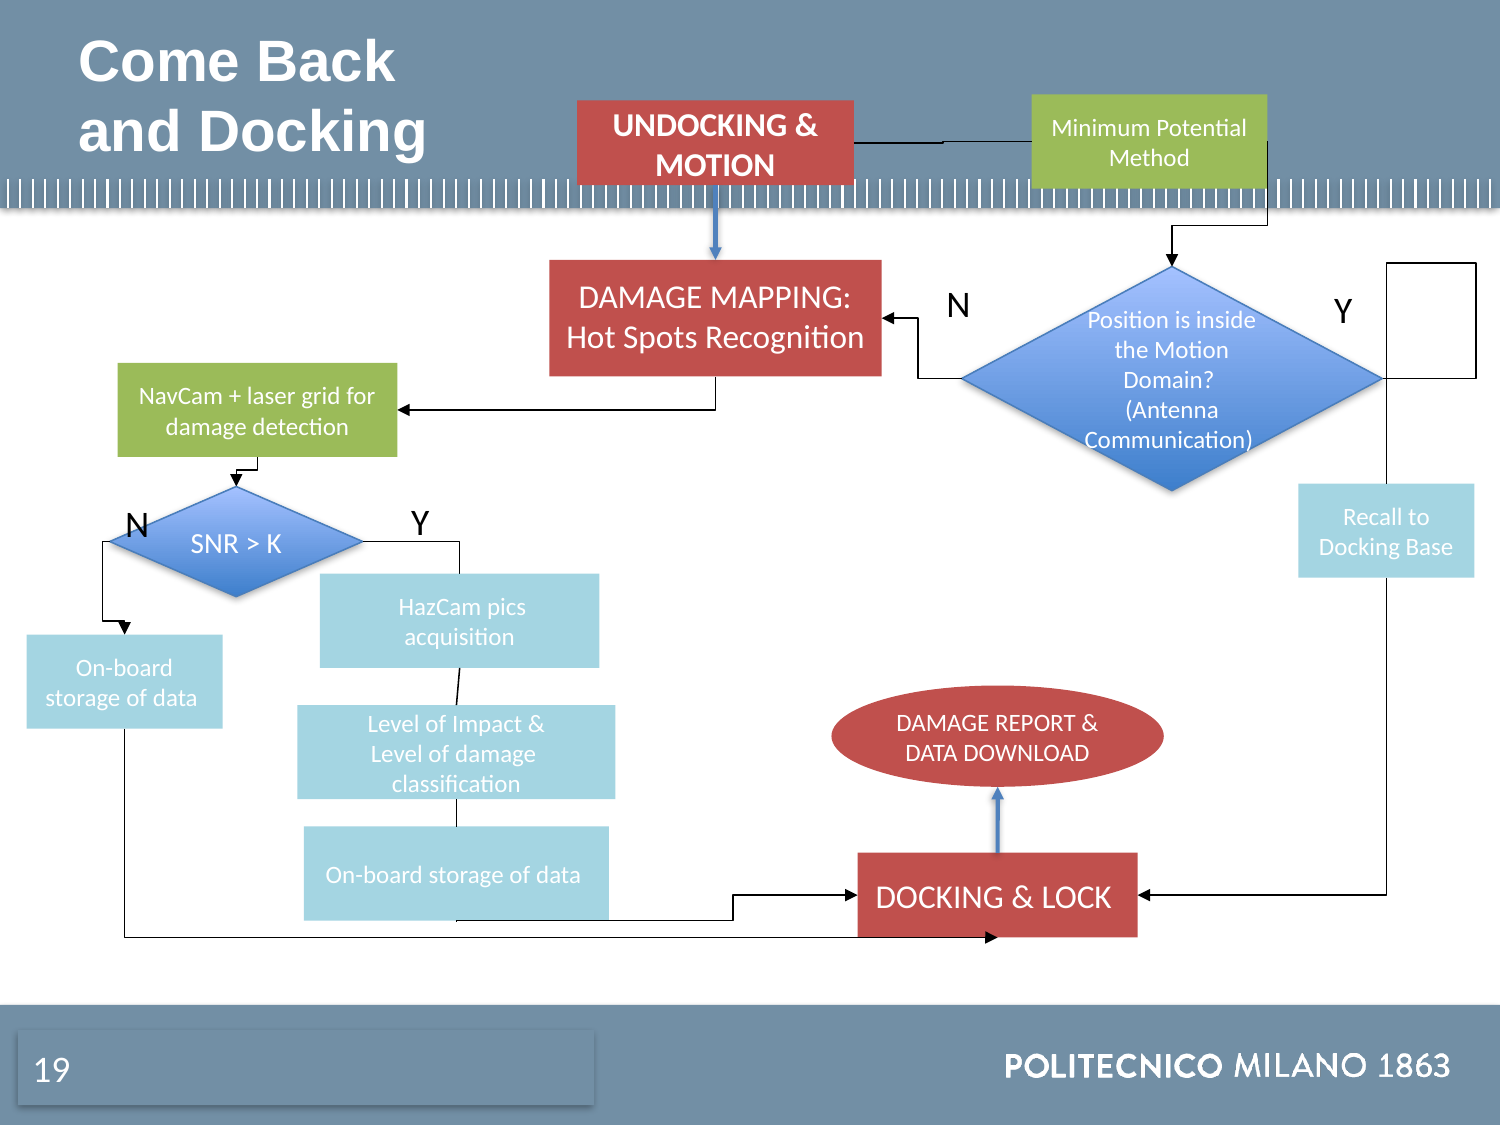

Come Back and Docking
Minimum Potential Method
UNDOCKING & MOTION

DAMAGE MAPPING: Hot Spots Recognition

Position is inside the Motion Domain?
(Antenna Communication)
N
Y
NavCam + laser grid for damage detection
Recall to Docking Base
SNR > K
Y
N
 HazCam pics acquisition
On-board storage of data
DAMAGE REPORT & DATA DOWNLOAD
Level of Impact &
Level of damage
classification
On-board storage of data
DOCKING & LOCK

19